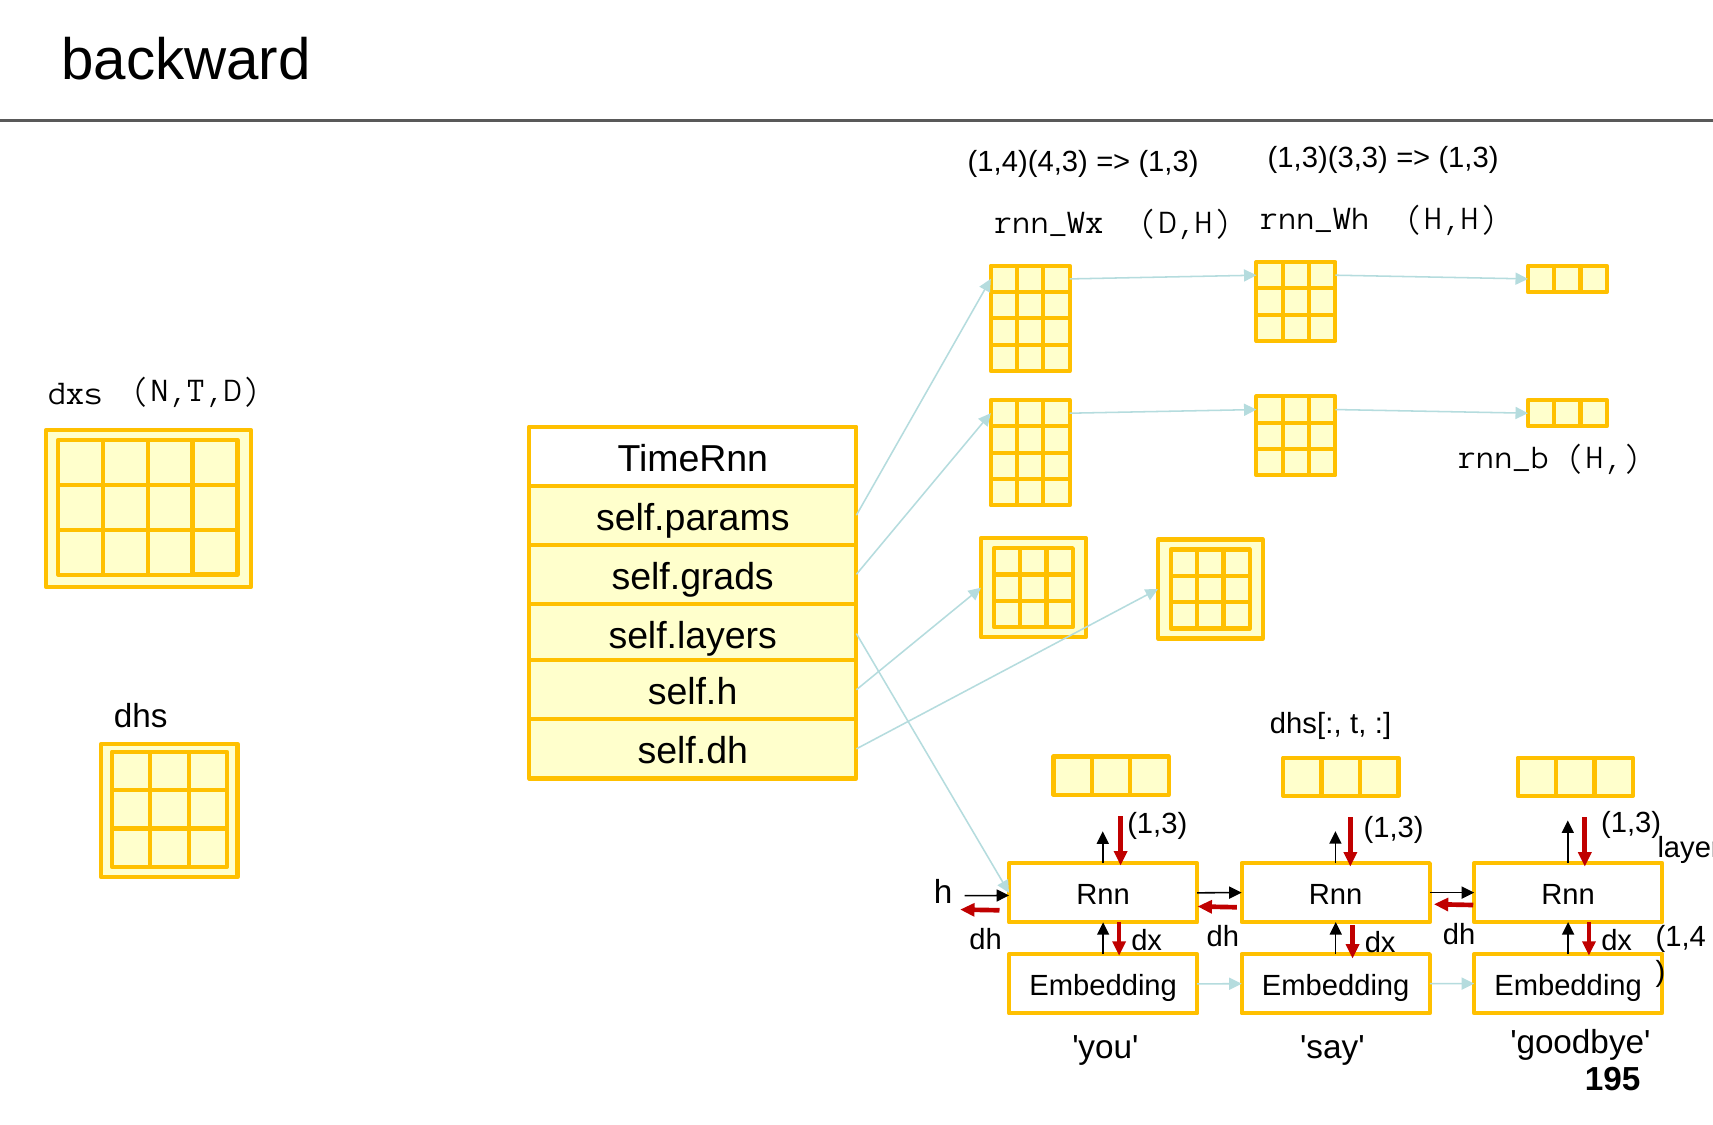

backward
(1,3)(3,3) => (1,3)
(1,4)(4,3) => (1,3)
rnn_Wh  (H,H)
rnn_Wx  (D,H)

(N,T,D)
dxs

TimeRnn
rnn_b (H,)

self.params

self.grads

self.layers
self.h
dhs
dhs[:, t, :]
self.dh

(1,3)
(1,3)
(1,3)
layer

h
Rnn
Rnn
Rnn
dh
dh
dh
(1,4)
dx
dx
dx
Embedding
Embedding
Embedding
'goodbye'
'you'
'say'